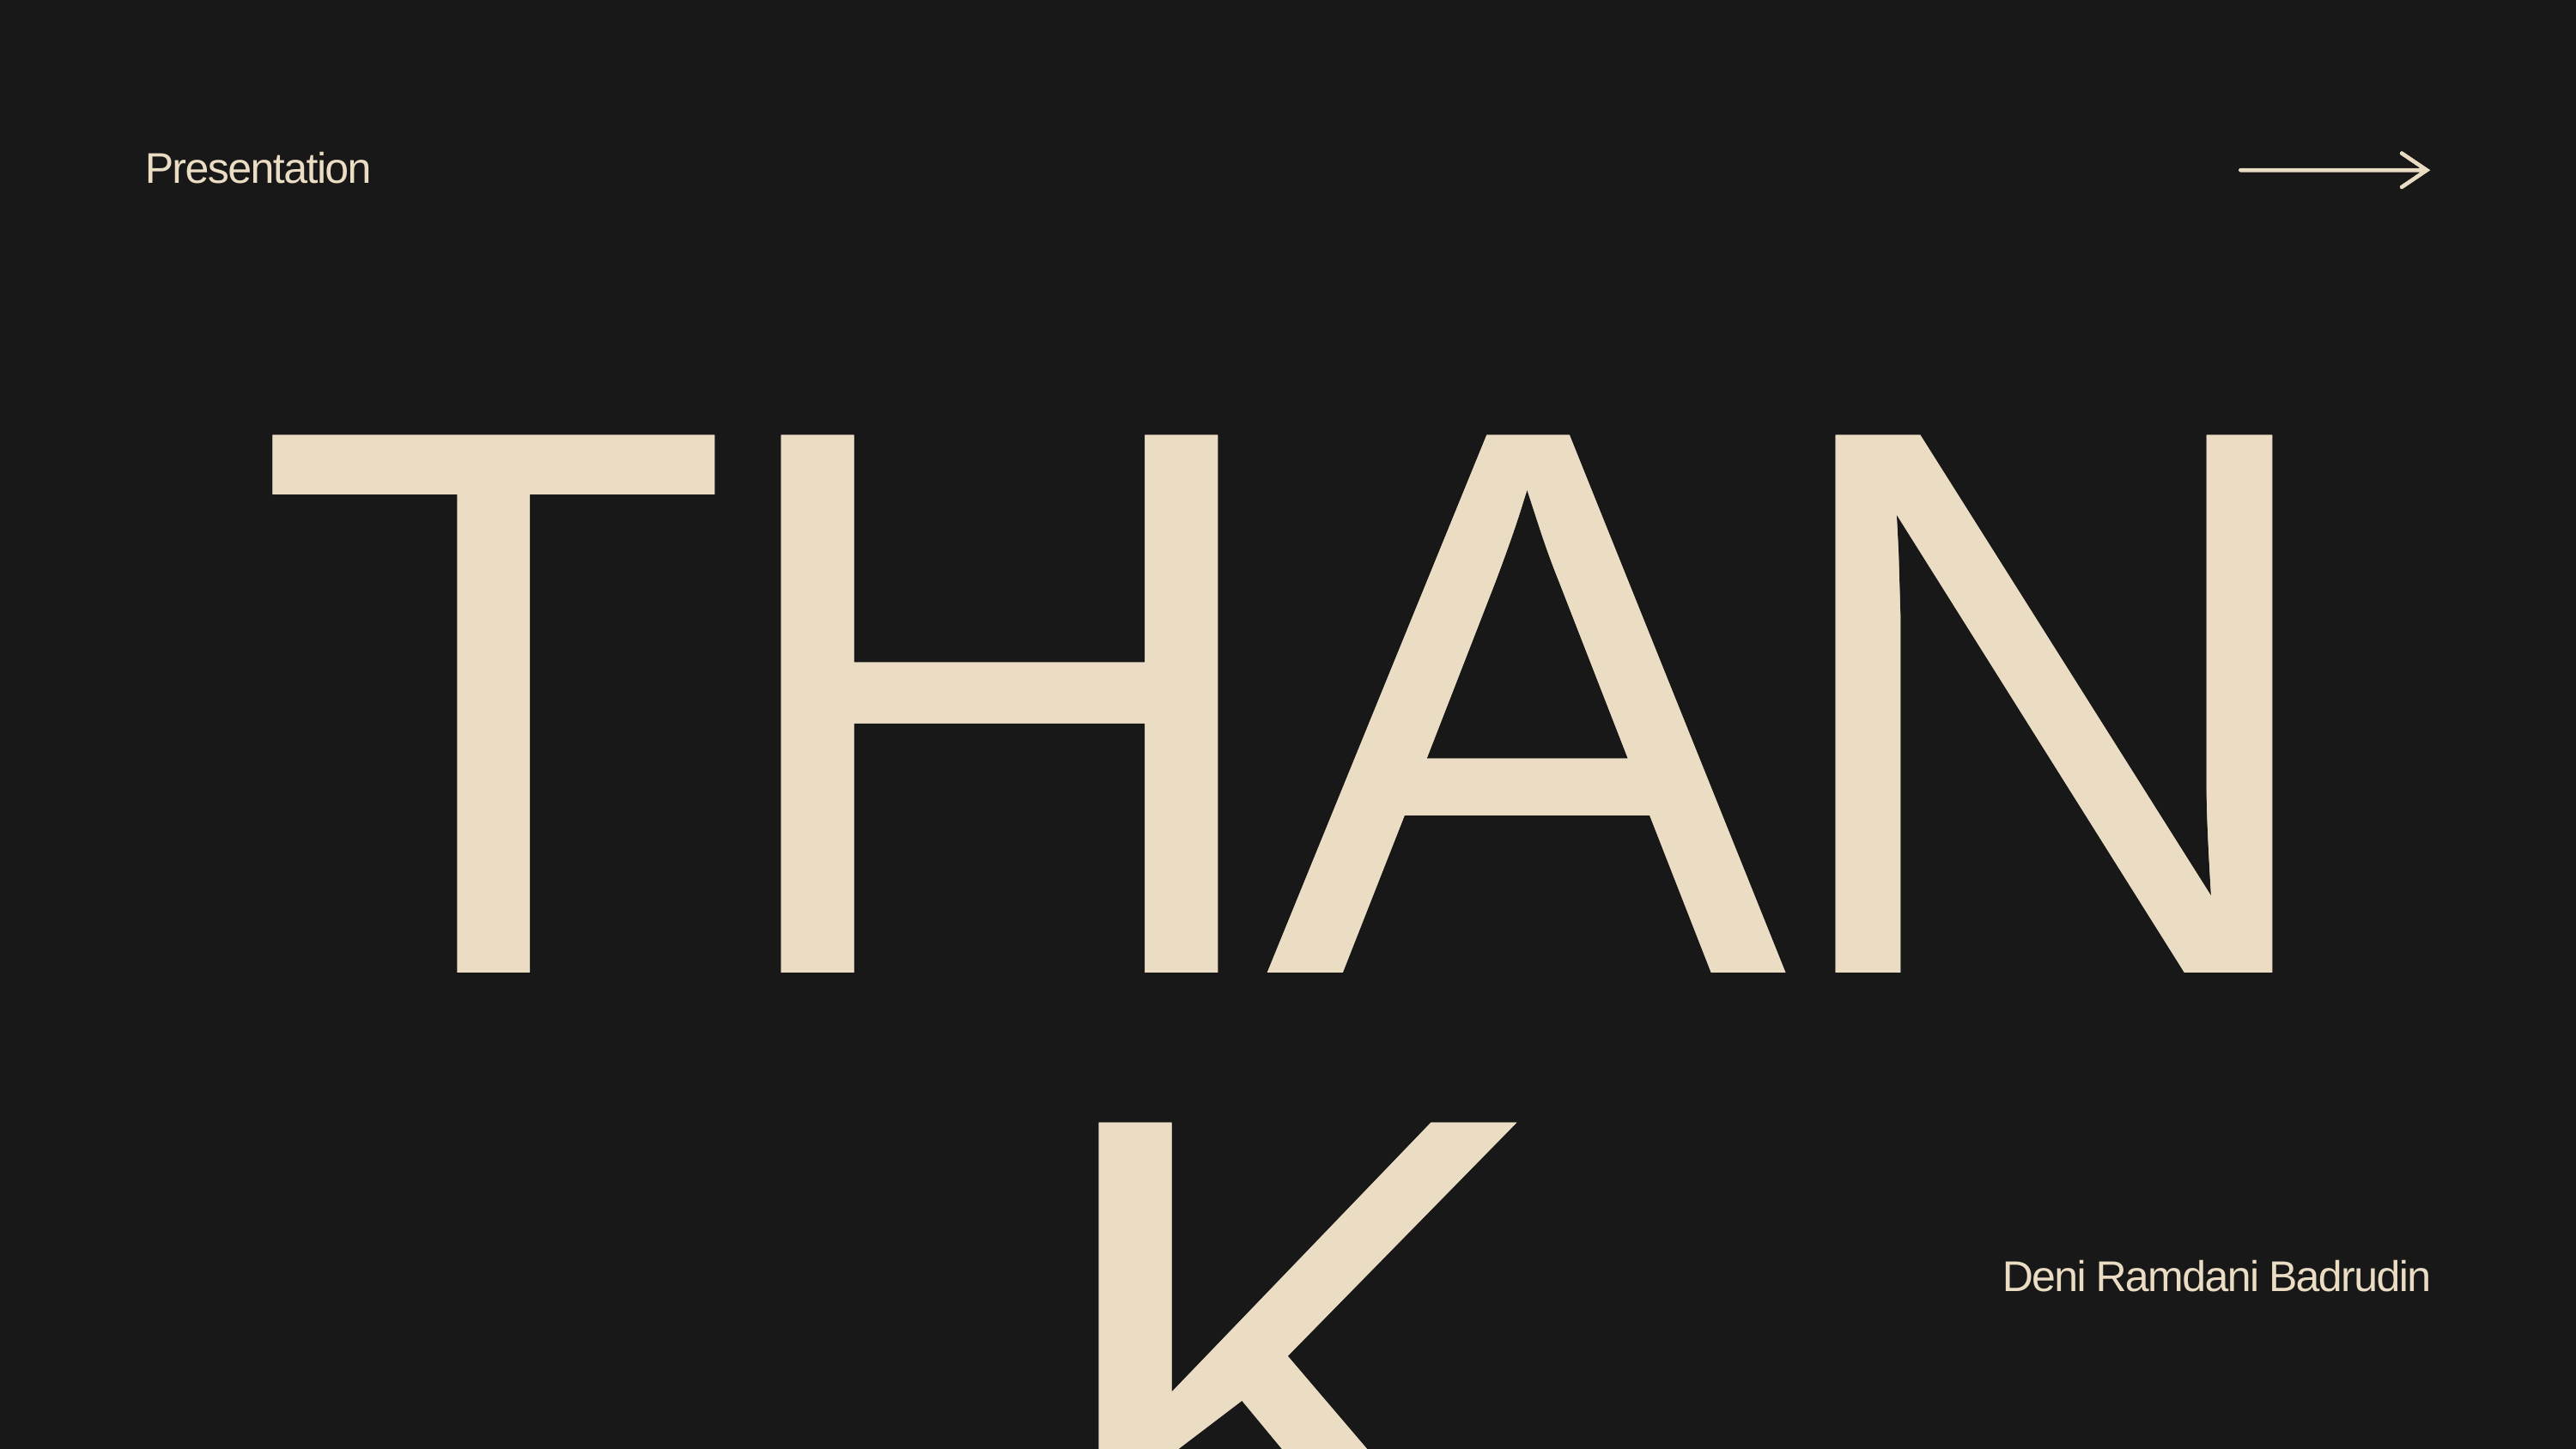

Presentation
THANK YOU
THANK YOU
Deni Ramdani Badrudin